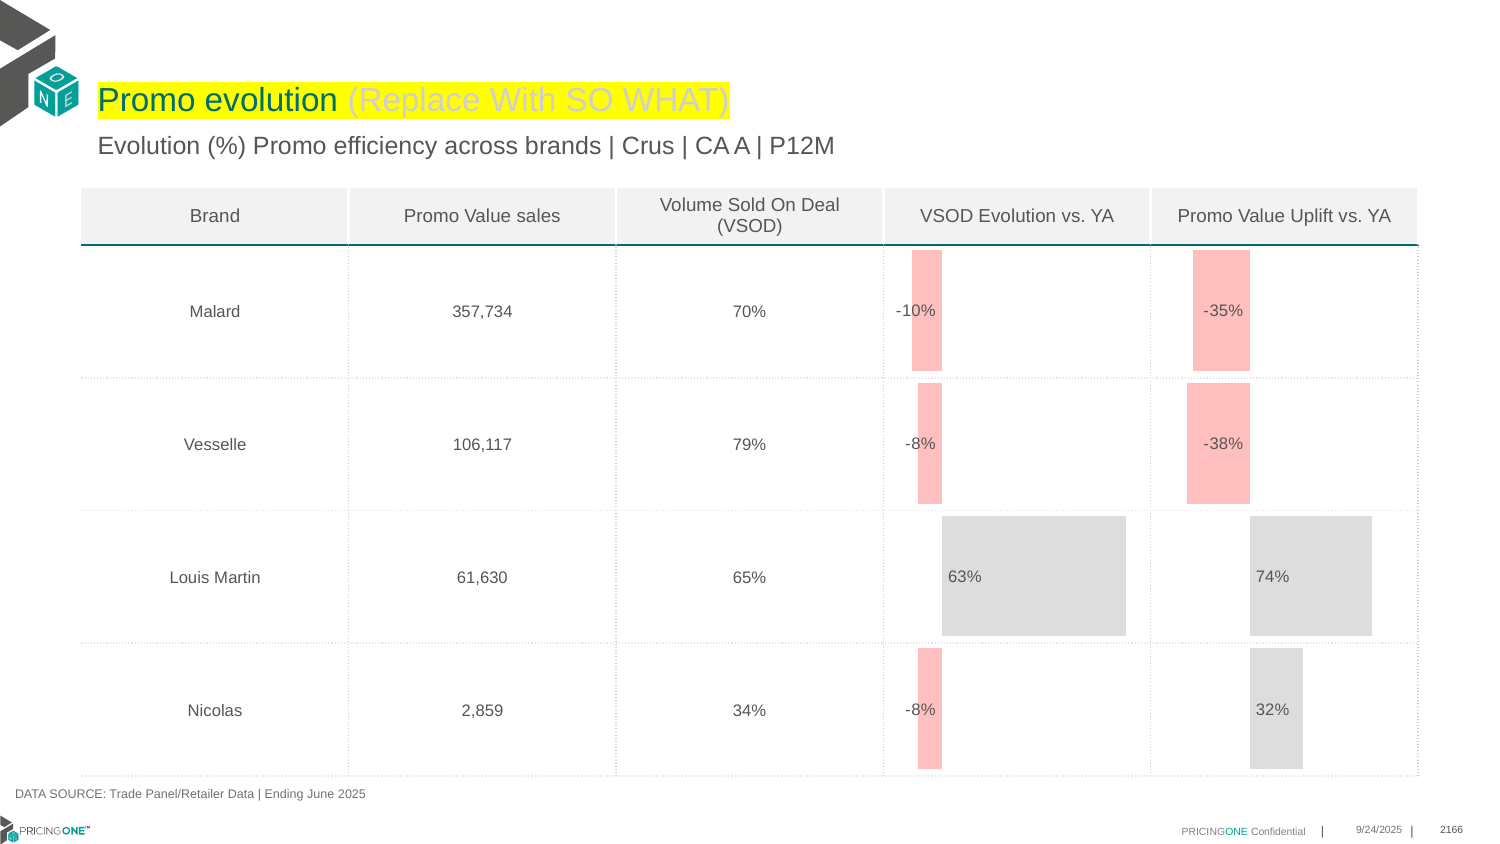

# Promo evolution (Replace With SO WHAT)
Evolution (%) Promo efficiency across brands | Crus | CA A | P12M
| Brand | Promo Value sales | Volume Sold On Deal (VSOD) | VSOD Evolution vs. YA | Promo Value Uplift vs. YA |
| --- | --- | --- | --- | --- |
| Malard | 357,734 | 70% |  |  |
| Vesselle | 106,117 | 79% |  |  |
| Louis Martin | 61,630 | 65% |  |  |
| Nicolas | 2,859 | 34% |  |  |

### Chart

| Category | VSOD Evaluation vs YA |
|---|---|
| Malard | -0.10299999999999998 |
| Vesselle | -0.08099999999999996 |
| Louis Martin | 0.625 |
| Nicolas | -0.08099999999999996 |

### Chart

| Category | Promo Value Uplift vs YA |
|---|---|
| Malard | -0.34543237275315175 |
| Vesselle | -0.37949735738504164 |
| Louis Martin | 0.7410749977141213 |
| Nicolas | 0.3219059478179662 |
DATA SOURCE: Trade Panel/Retailer Data | Ending June 2025

9/24/2025
2166